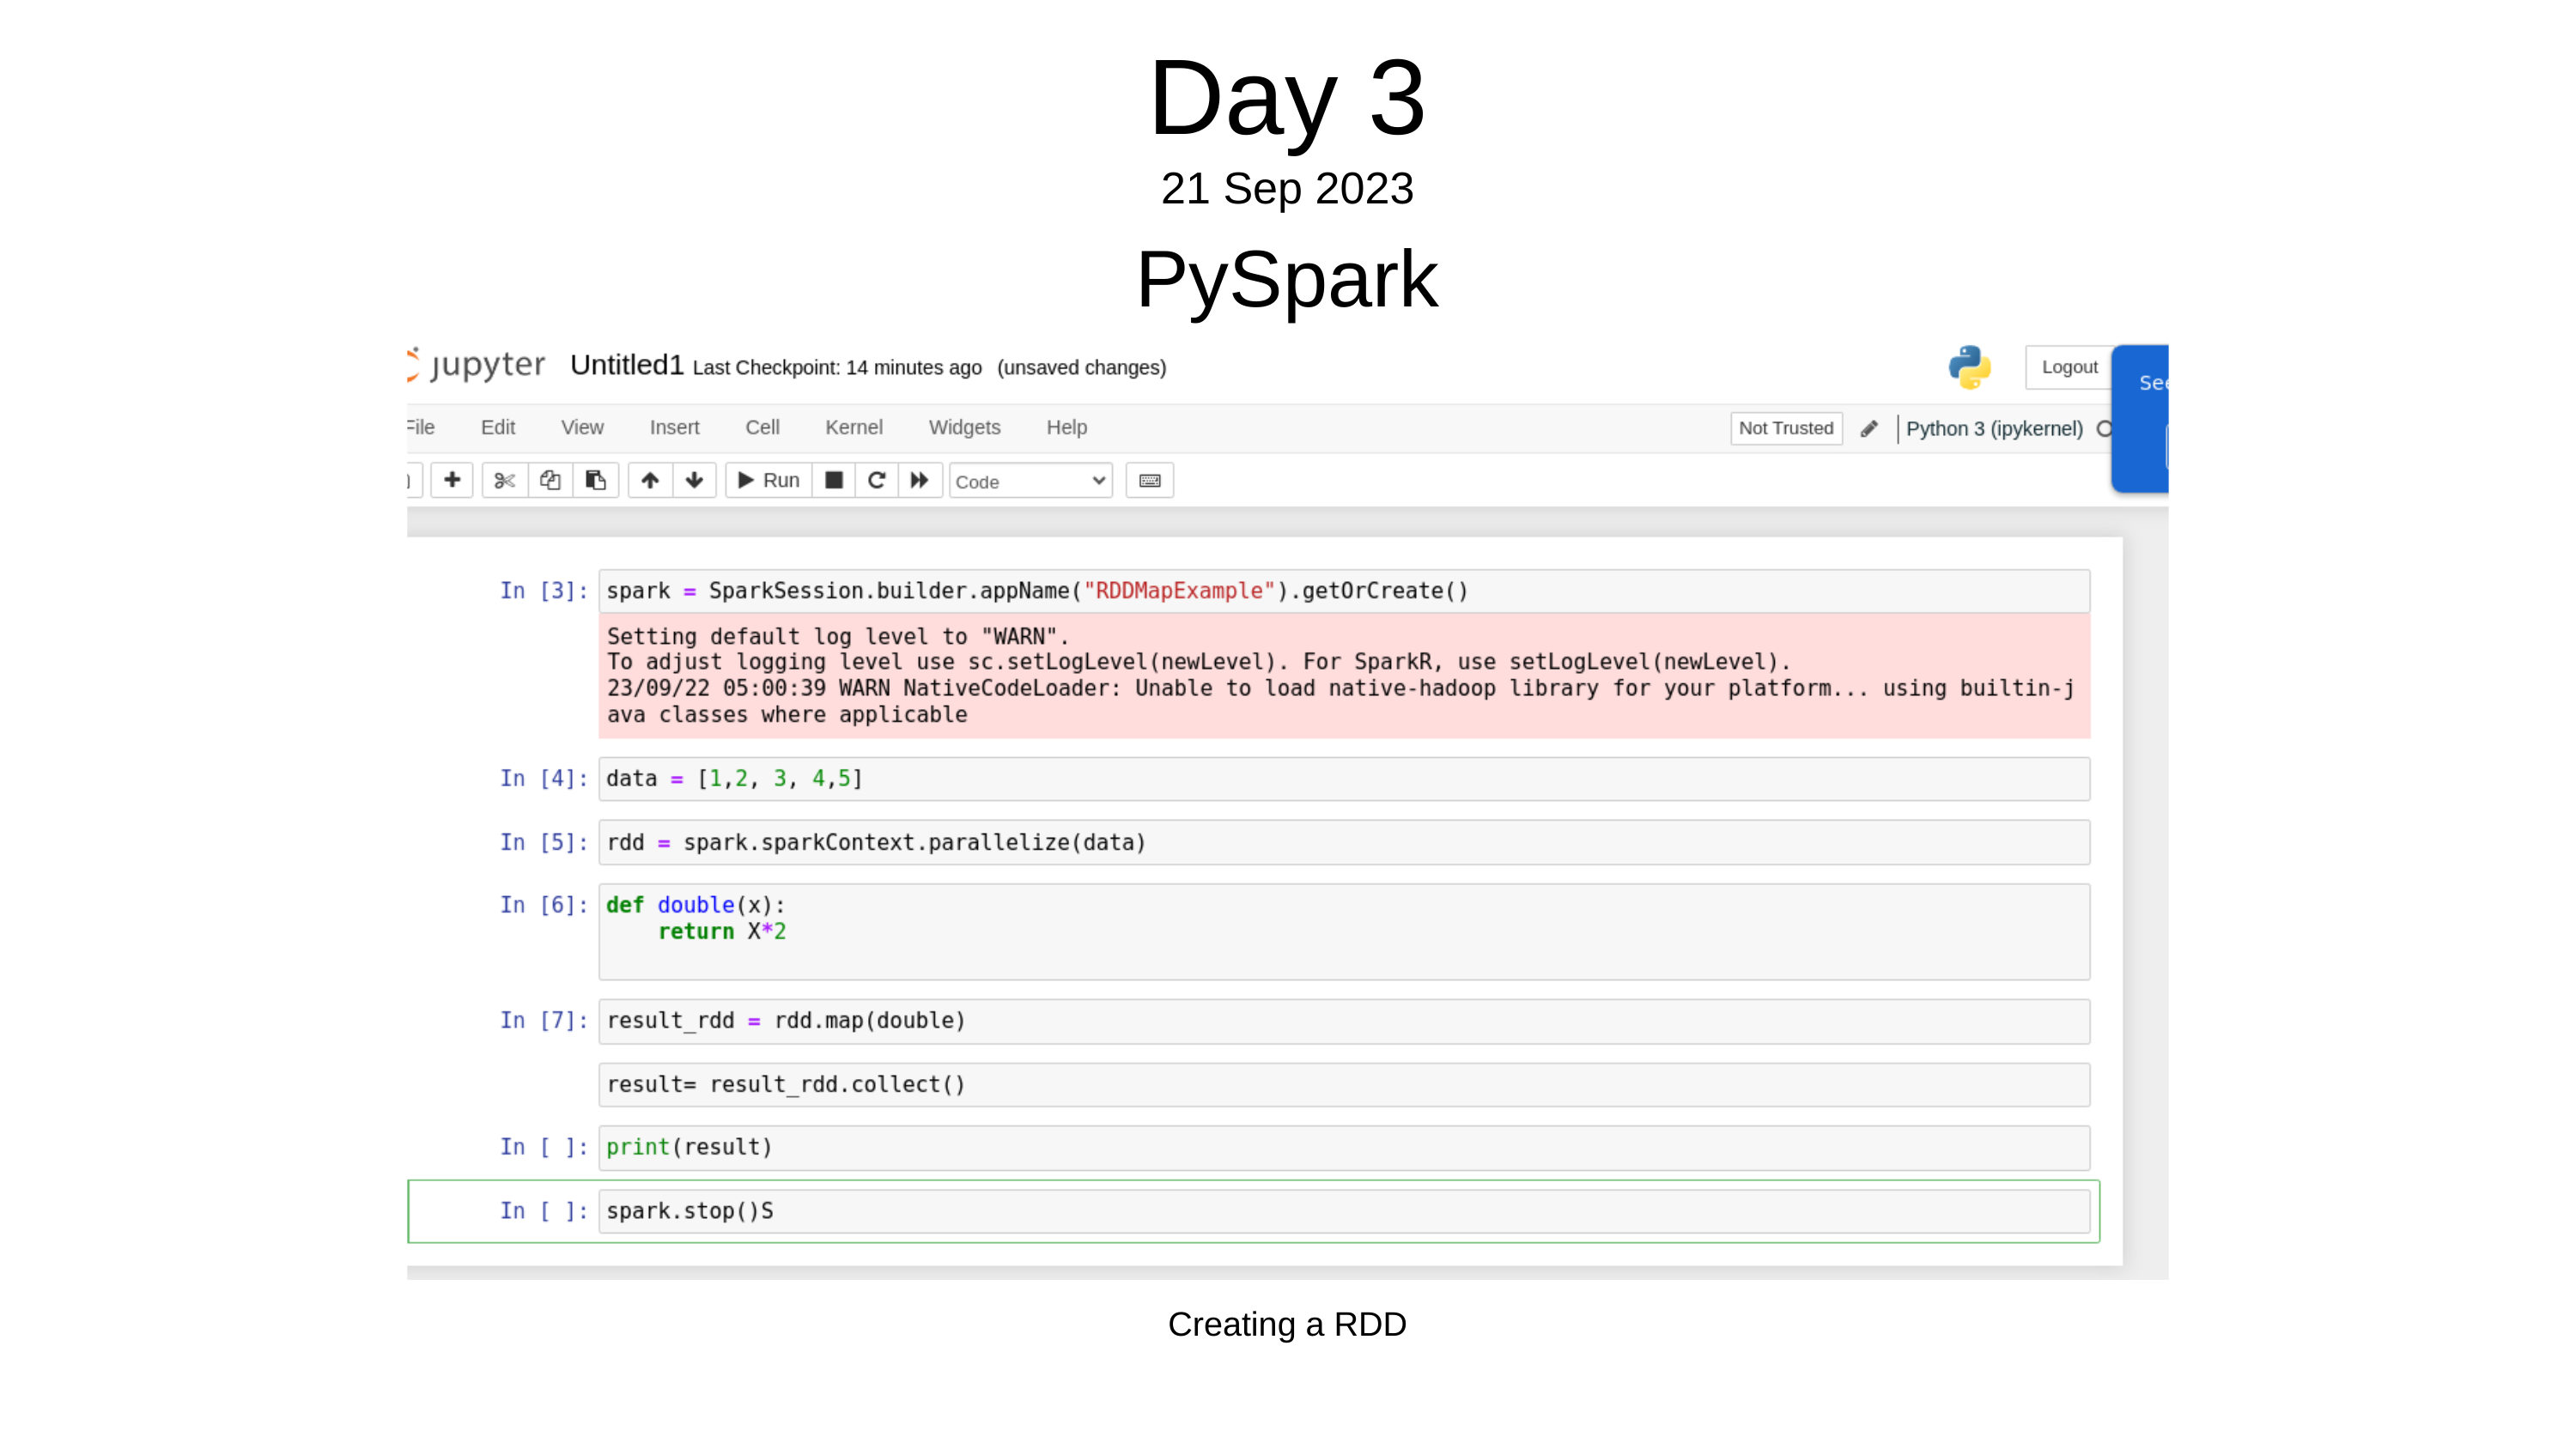

Day 3
21 Sep 2023
PySpark

Creating a RDD